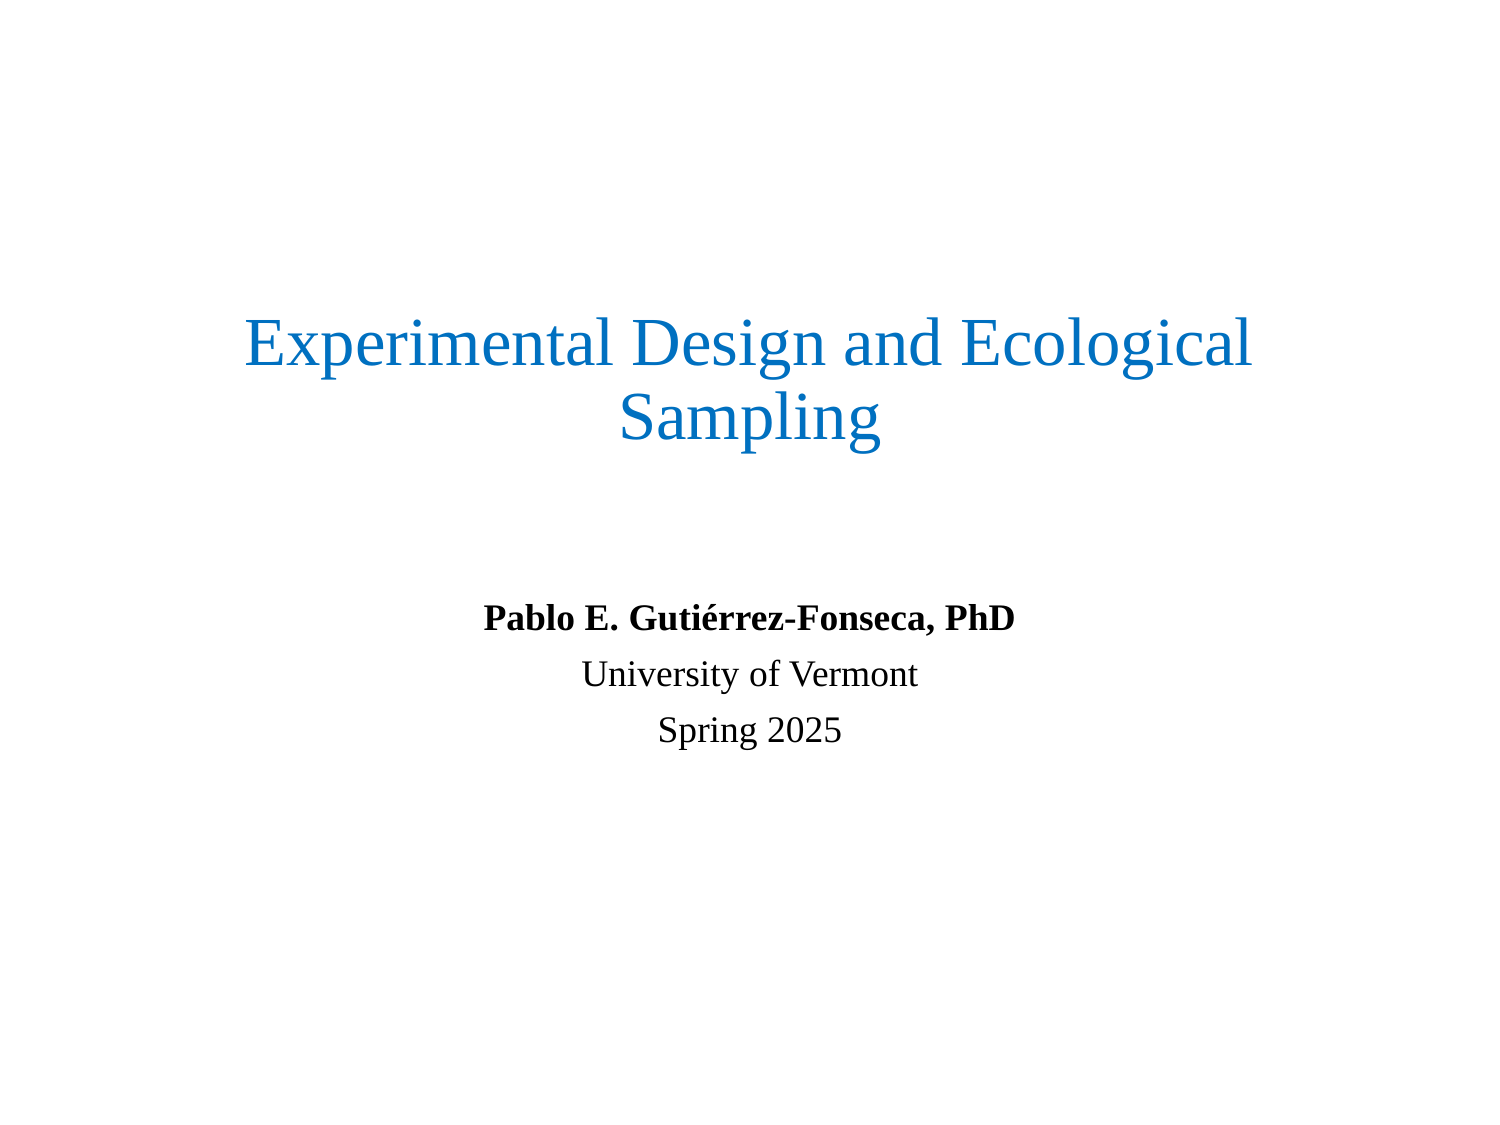

# Experimental Design and Ecological Sampling
Pablo E. Gutiérrez-Fonseca, PhD
University of Vermont
Spring 2025